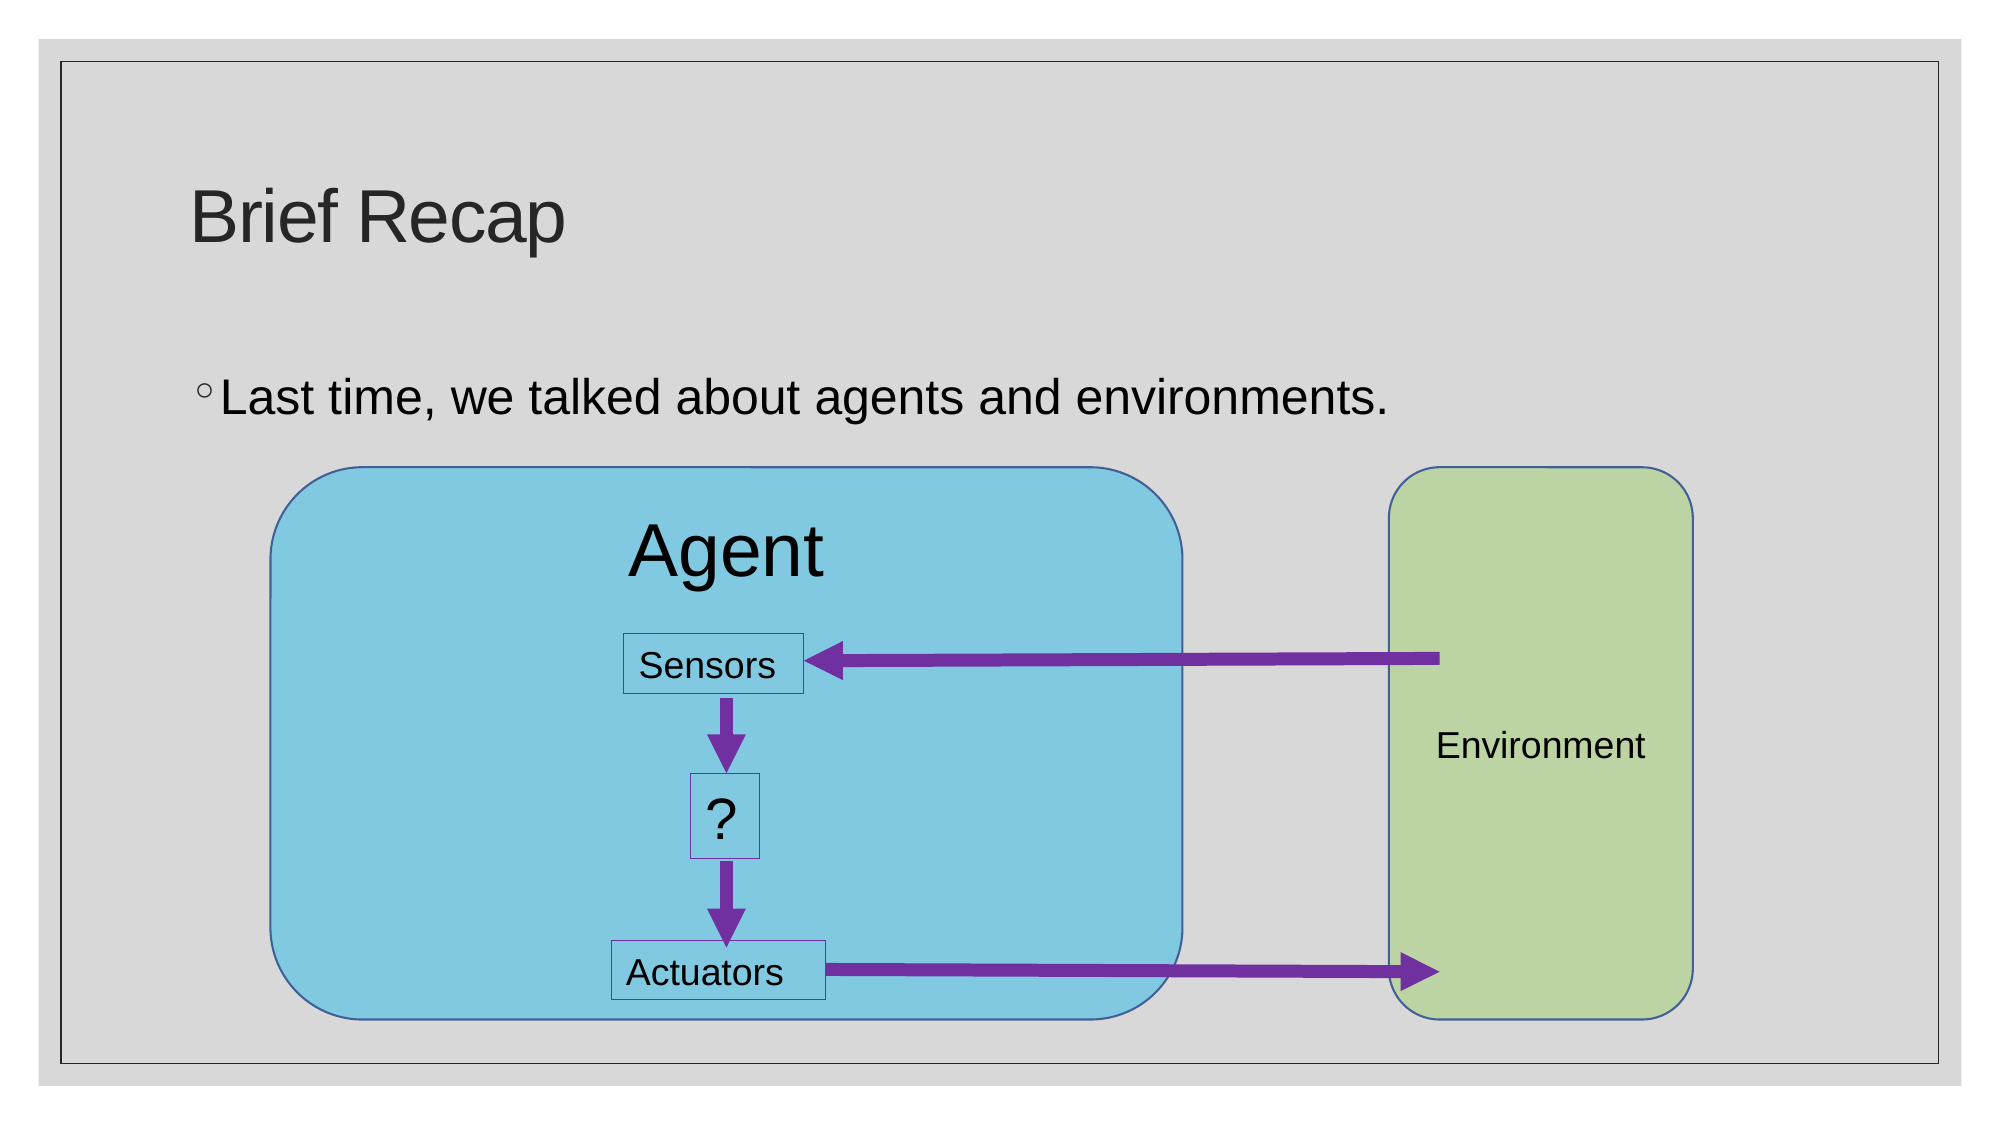

# Brief Recap
Last time, we talked about agents and environments.

Agent
Environment
Sensors
?
Actuators